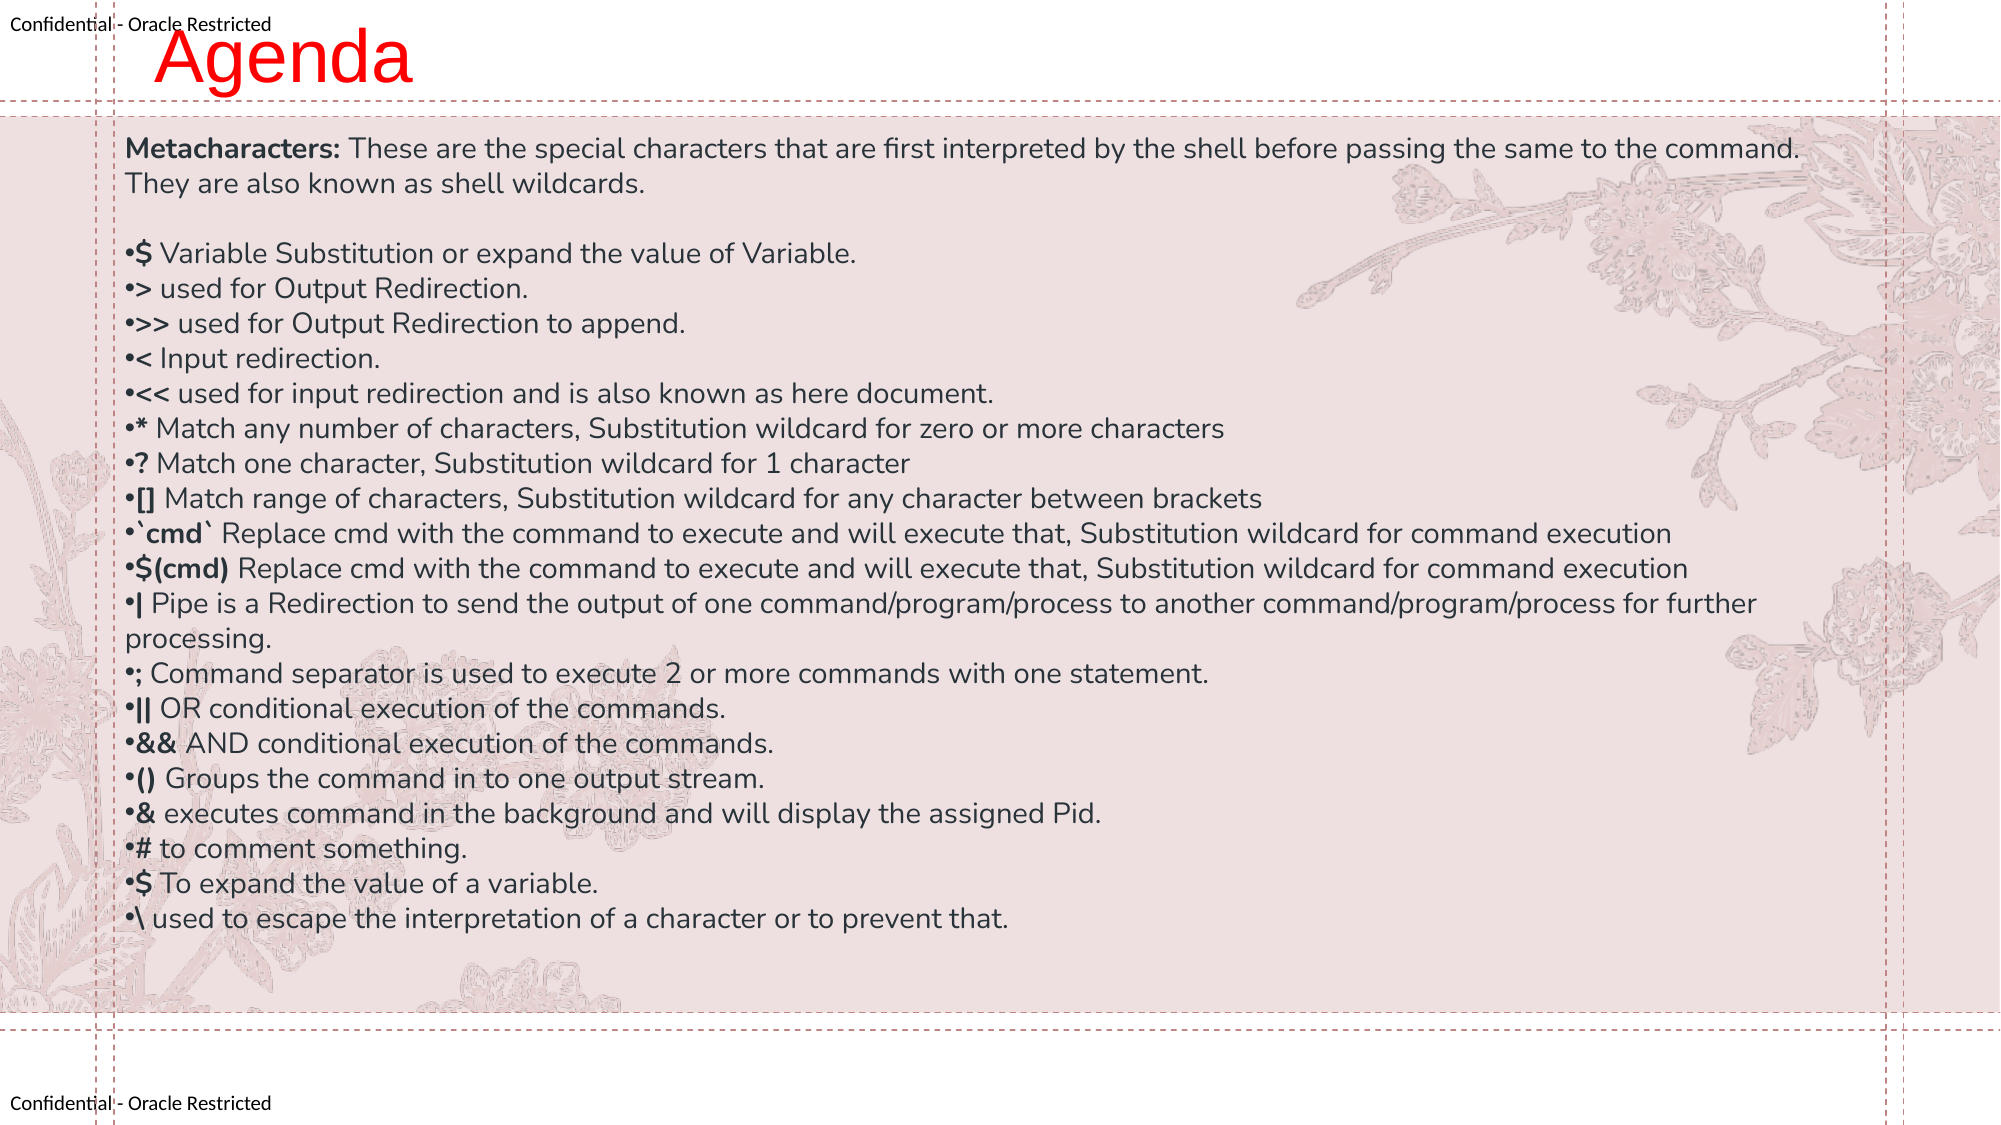

Agenda
Metacharacters: These are the special characters that are first interpreted by the shell before passing the same to the command. They are also known as shell wildcards.

$ Variable Substitution or expand the value of Variable.
> used for Output Redirection.
>> used for Output Redirection to append.
< Input redirection.
<< used for input redirection and is also known as here document.
* Match any number of characters, Substitution wildcard for zero or more characters
? Match one character, Substitution wildcard for 1 character
[] Match range of characters, Substitution wildcard for any character between brackets
`cmd` Replace cmd with the command to execute and will execute that, Substitution wildcard for command execution
$(cmd) Replace cmd with the command to execute and will execute that, Substitution wildcard for command execution
| Pipe is a Redirection to send the output of one command/program/process to another command/program/process for further processing.
; Command separator is used to execute 2 or more commands with one statement.
|| OR conditional execution of the commands.
&& AND conditional execution of the commands.
() Groups the command in to one output stream.
& executes command in the background and will display the assigned Pid.
# to comment something.
$ To expand the value of a variable.
\ used to escape the interpretation of a character or to prevent that.